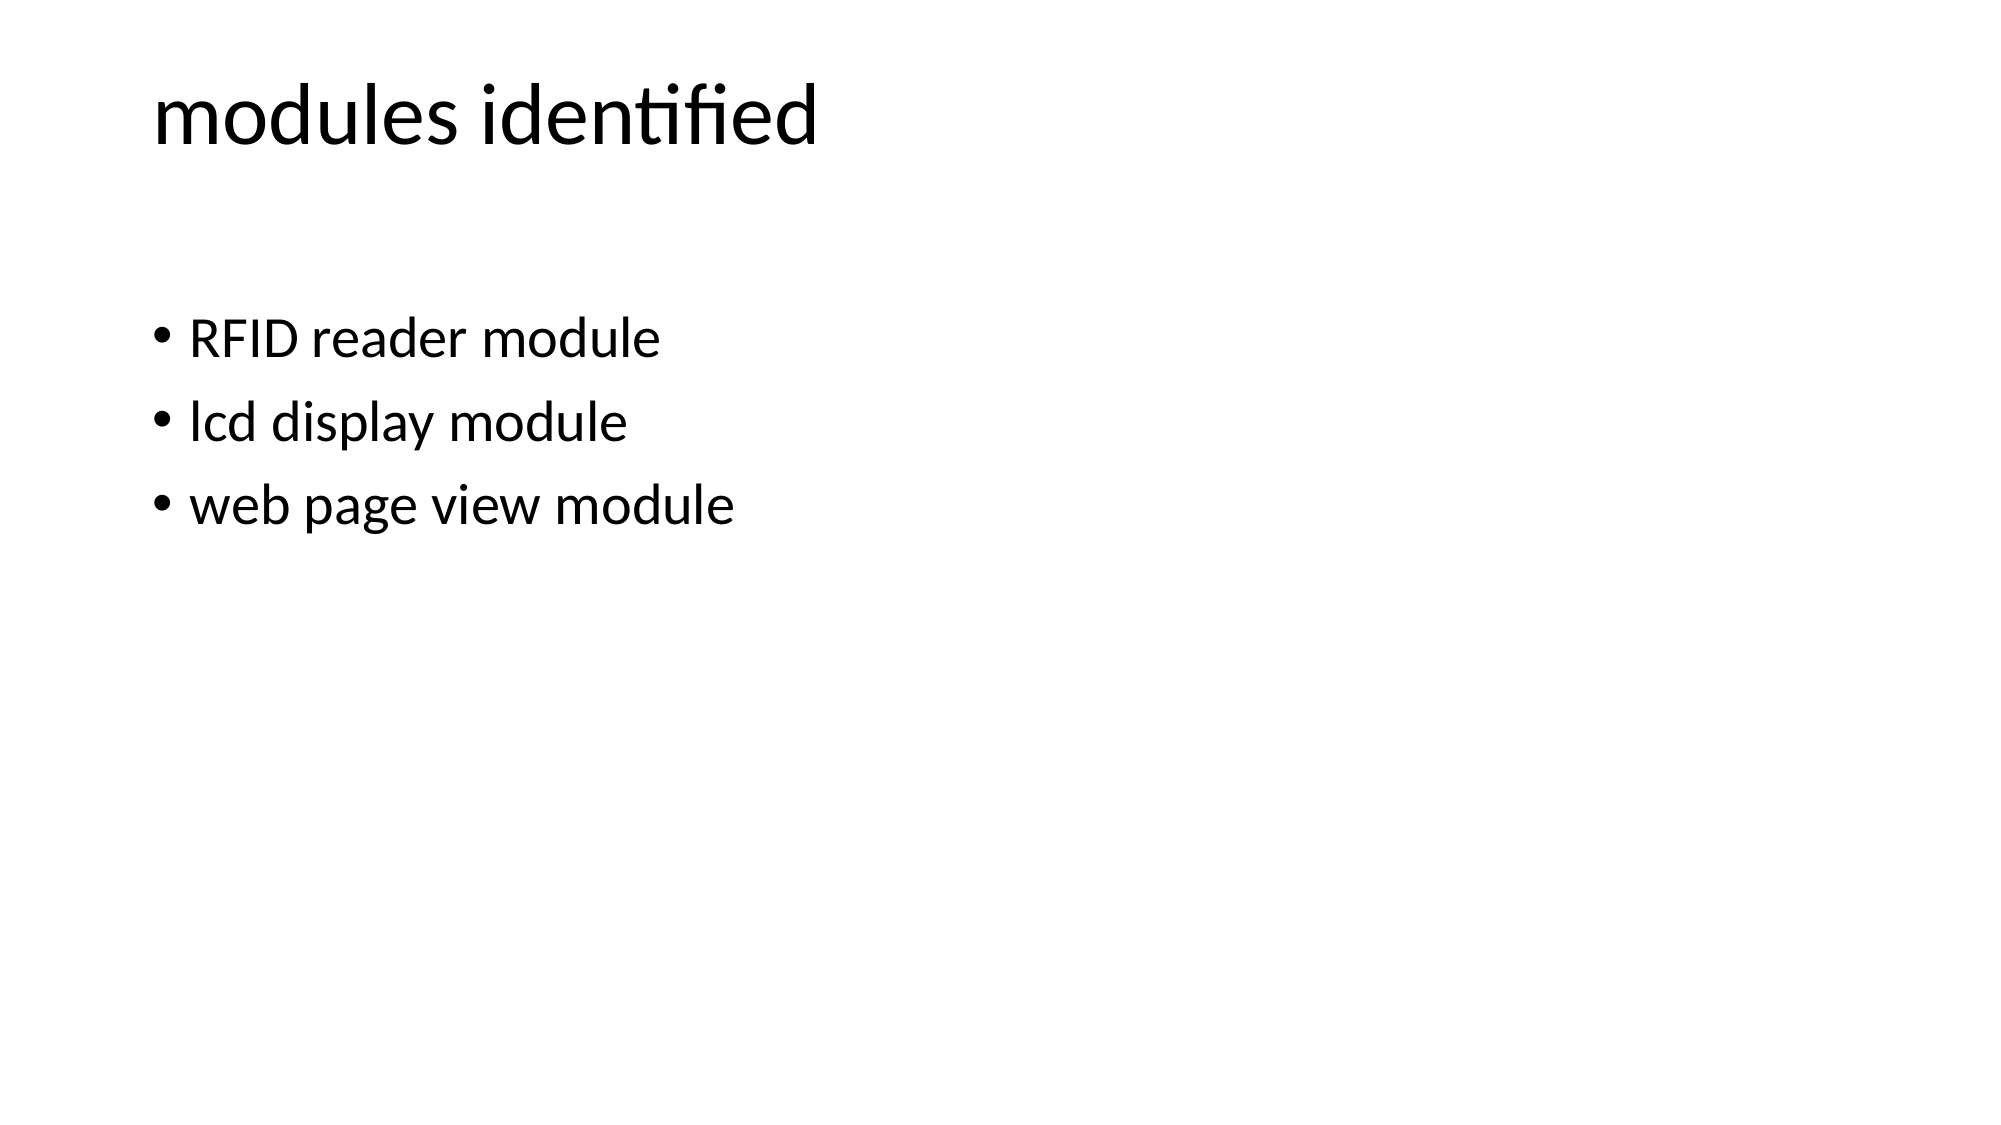

# modules identified
RFID reader module
lcd display module
web page view module